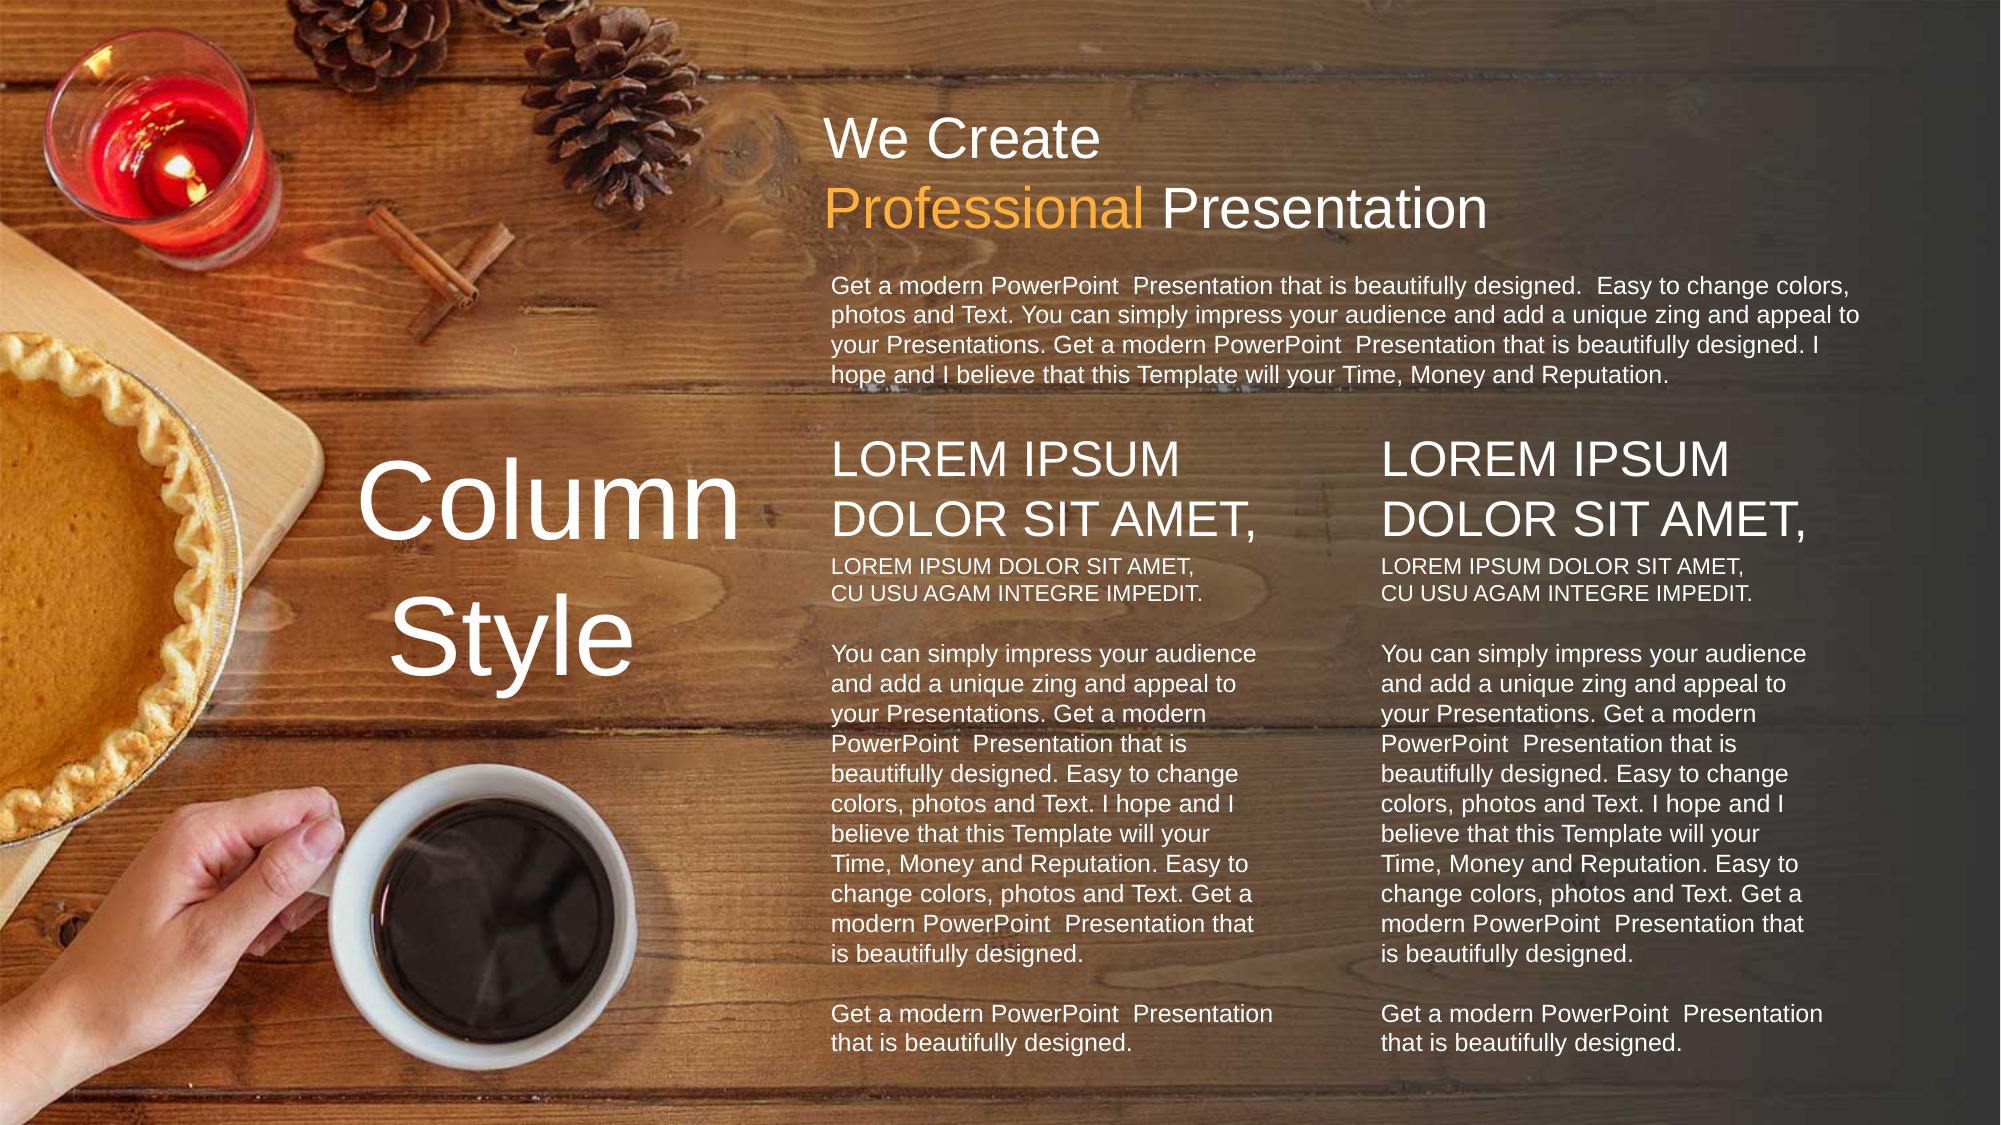

We Create
Professional Presentation
Get a modern PowerPoint  Presentation that is beautifully designed.  Easy to change colors, photos and Text. You can simply impress your audience and add a unique zing and appeal to your Presentations. Get a modern PowerPoint  Presentation that is beautifully designed. I hope and I believe that this Template will your Time, Money and Reputation.
Column  Style
LOREM IPSUM
DOLOR SIT AMET,
LOREM IPSUM
DOLOR SIT AMET,
LOREM IPSUM DOLOR SIT AMET,
CU USU AGAM INTEGRE IMPEDIT.
LOREM IPSUM DOLOR SIT AMET,
CU USU AGAM INTEGRE IMPEDIT.
You can simply impress your audience and add a unique zing and appeal to your Presentations. Get a modern PowerPoint  Presentation that is beautifully designed. Easy to change colors, photos and Text. I hope and I believe that this Template will your Time, Money and Reputation. Easy to change colors, photos and Text. Get a modern PowerPoint  Presentation that is beautifully designed.

Get a modern PowerPoint  Presentation that is beautifully designed.
You can simply impress your audience and add a unique zing and appeal to your Presentations. Get a modern PowerPoint  Presentation that is beautifully designed. Easy to change colors, photos and Text. I hope and I believe that this Template will your Time, Money and Reputation. Easy to change colors, photos and Text. Get a modern PowerPoint  Presentation that is beautifully designed.

Get a modern PowerPoint  Presentation that is beautifully designed.